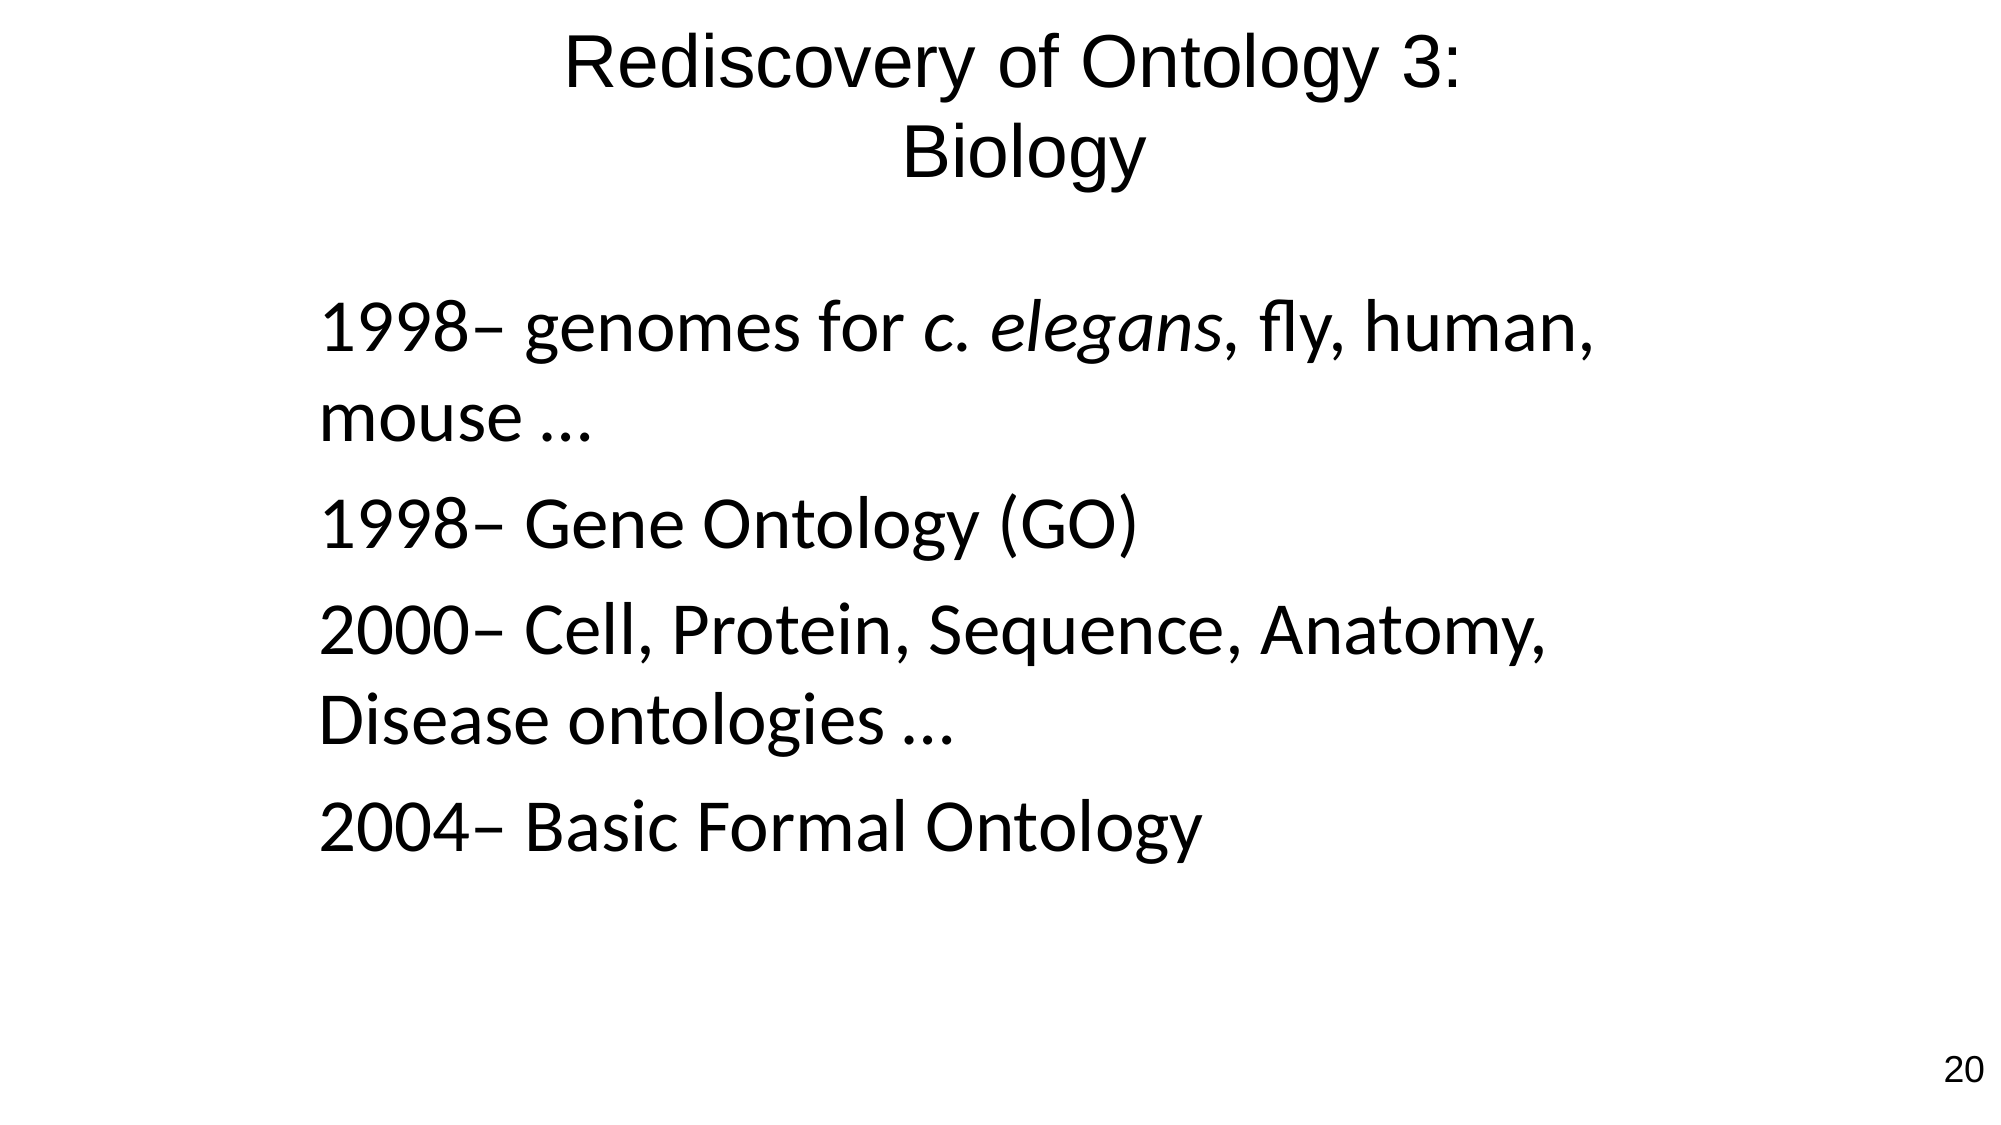

# Rediscovery of Ontology 3: Biology
1998– genomes for c. elegans, fly, human, mouse …
1998– Gene Ontology (GO)
2000– Cell, Protein, Sequence, Anatomy, Disease ontologies …
2004– Basic Formal Ontology
20